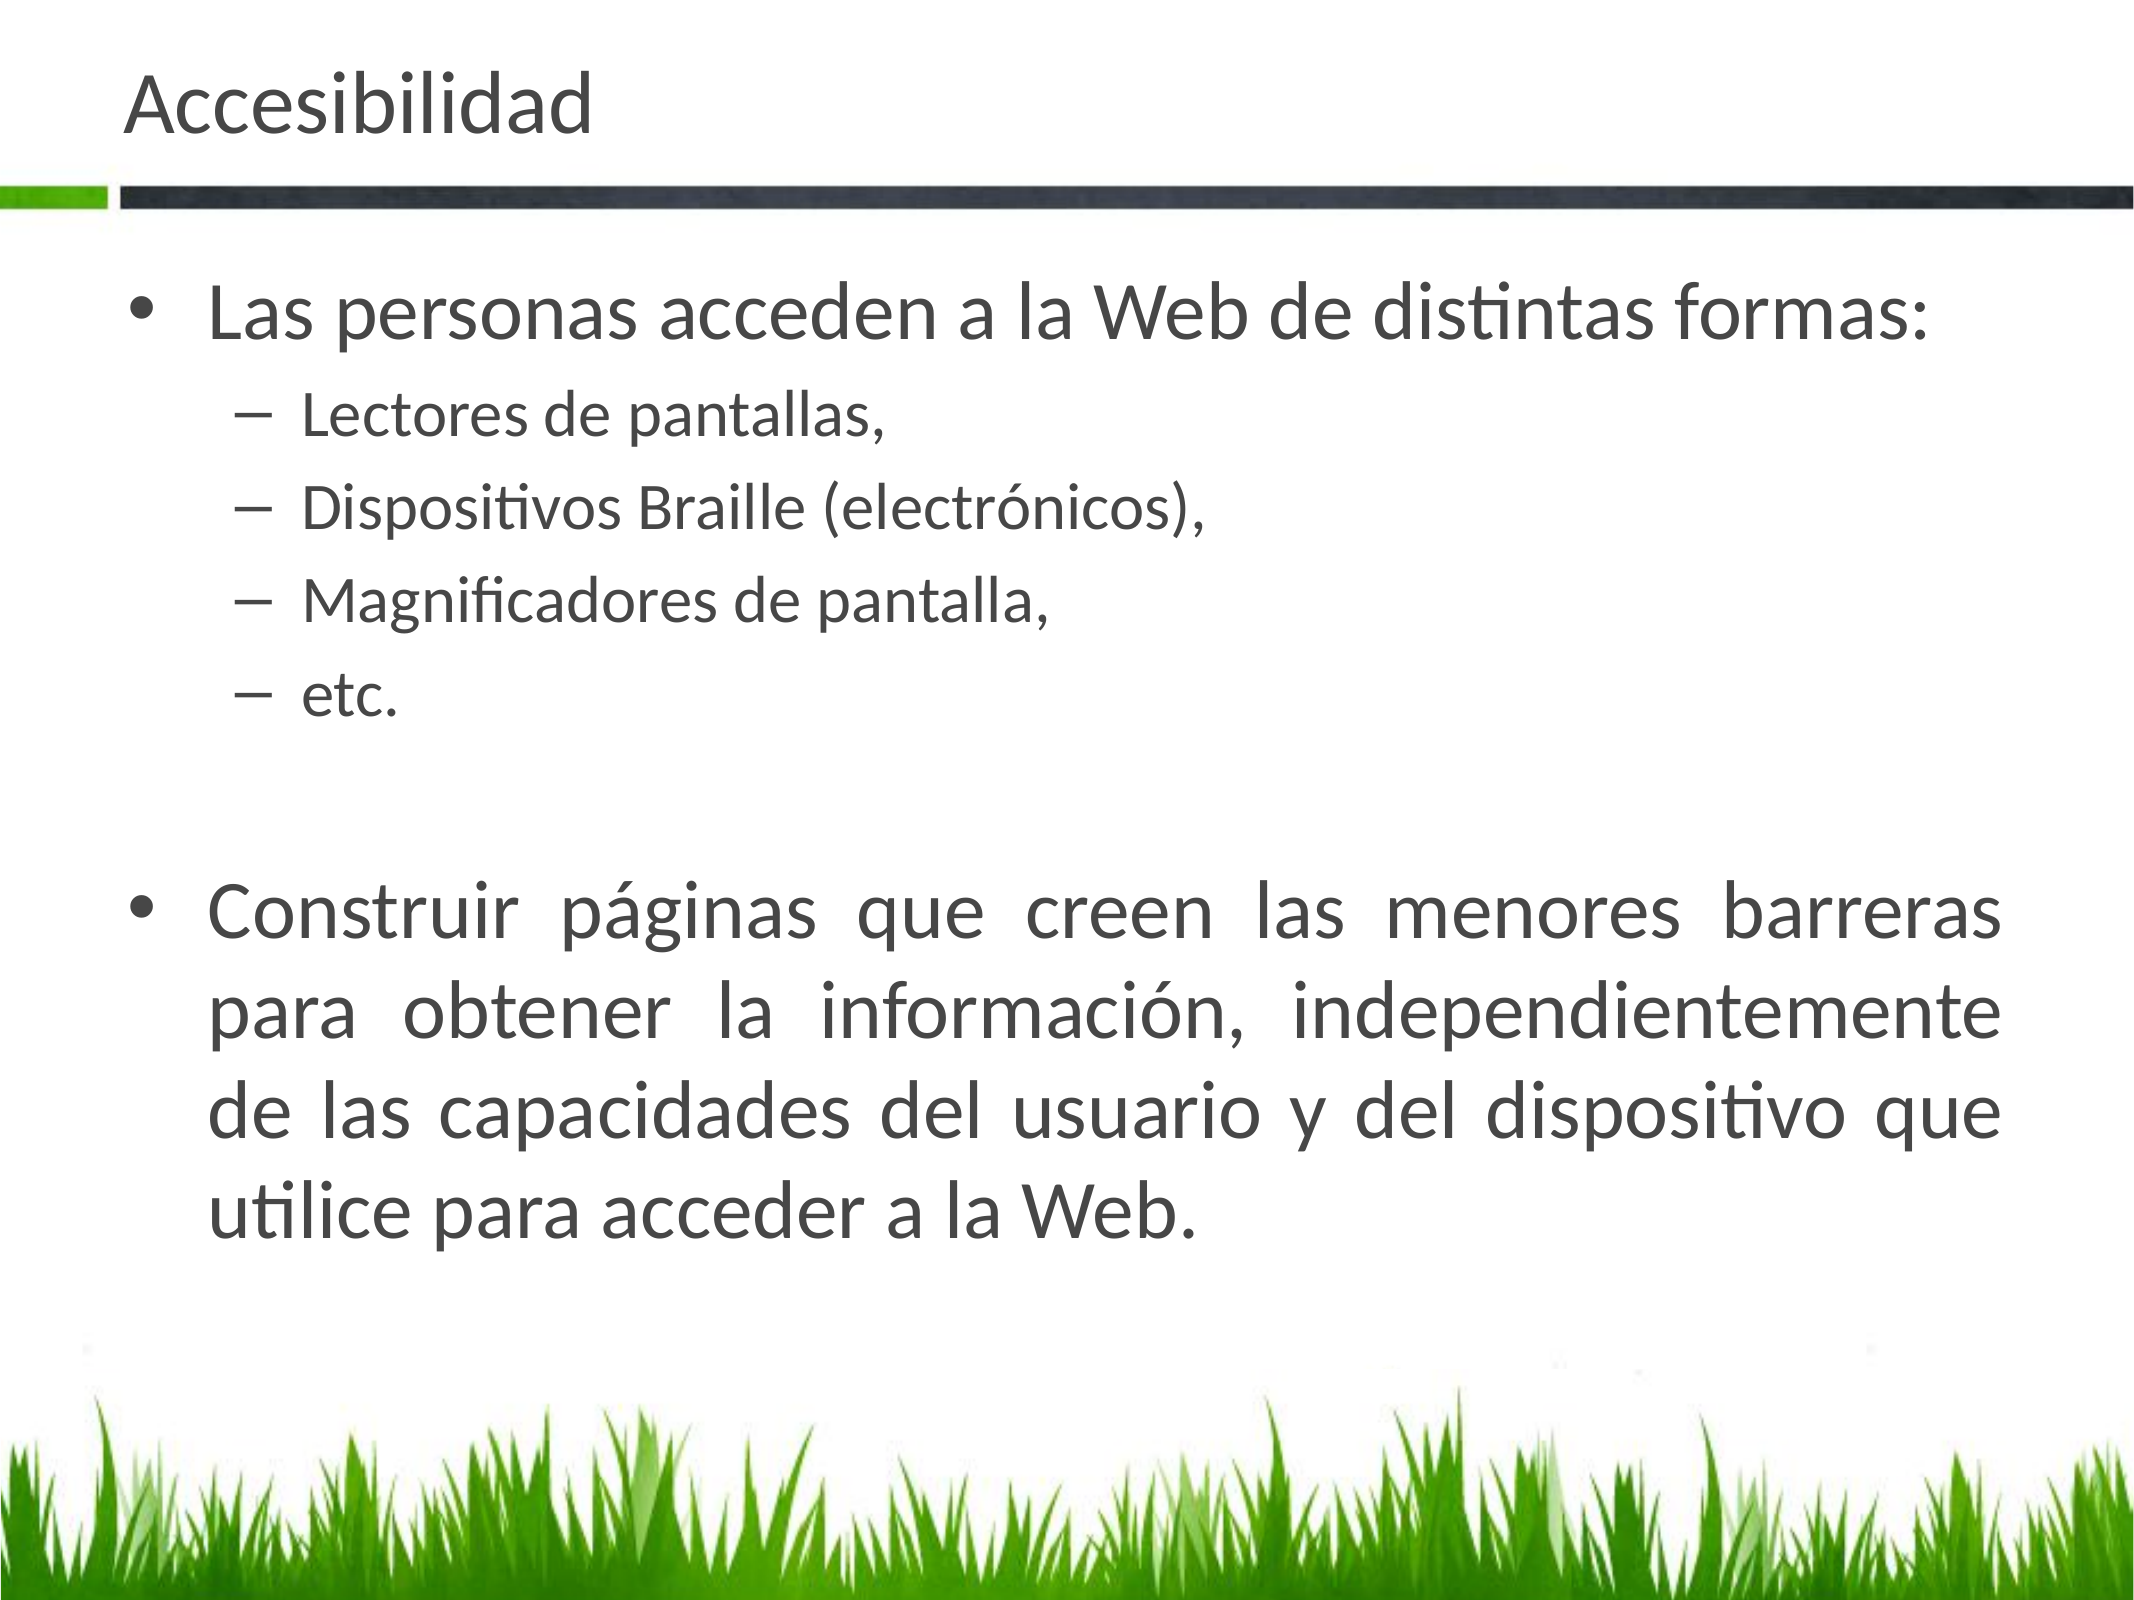

# Accesibilidad
Las personas acceden a la Web de distintas formas:
Lectores de pantallas,
Dispositivos Braille (electrónicos),
Magnificadores de pantalla,
etc.

Construir páginas que creen las menores barreras para obtener la información, independientemente de las capacidades del usuario y del dispositivo que utilice para acceder a la Web.